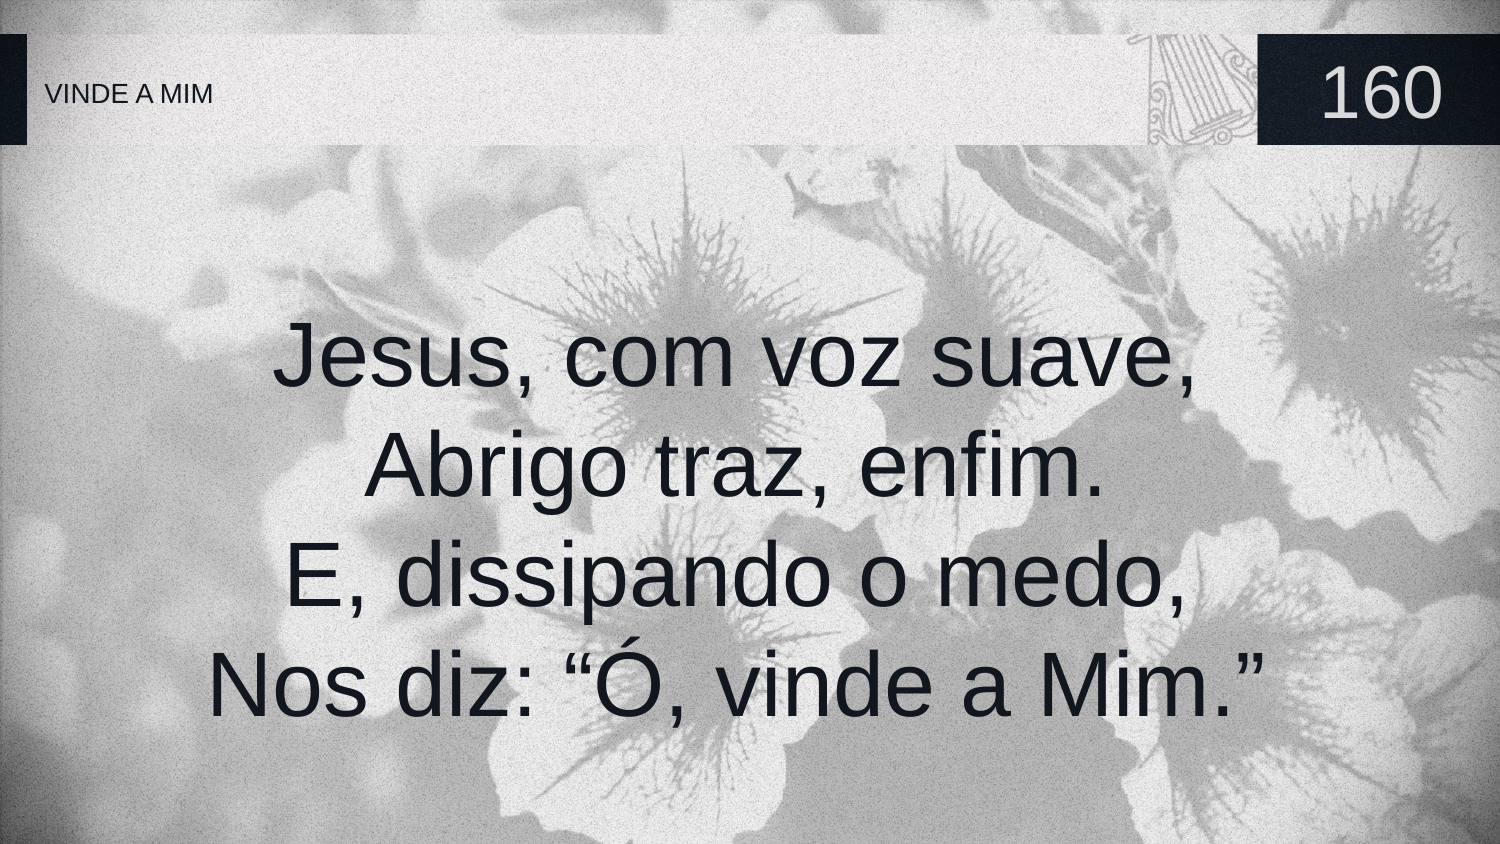

# VINDE A MIM
160
Jesus, com voz suave,
Abrigo traz, enfim.
E, dissipando o medo,
Nos diz: “Ó, vinde a Mim.”